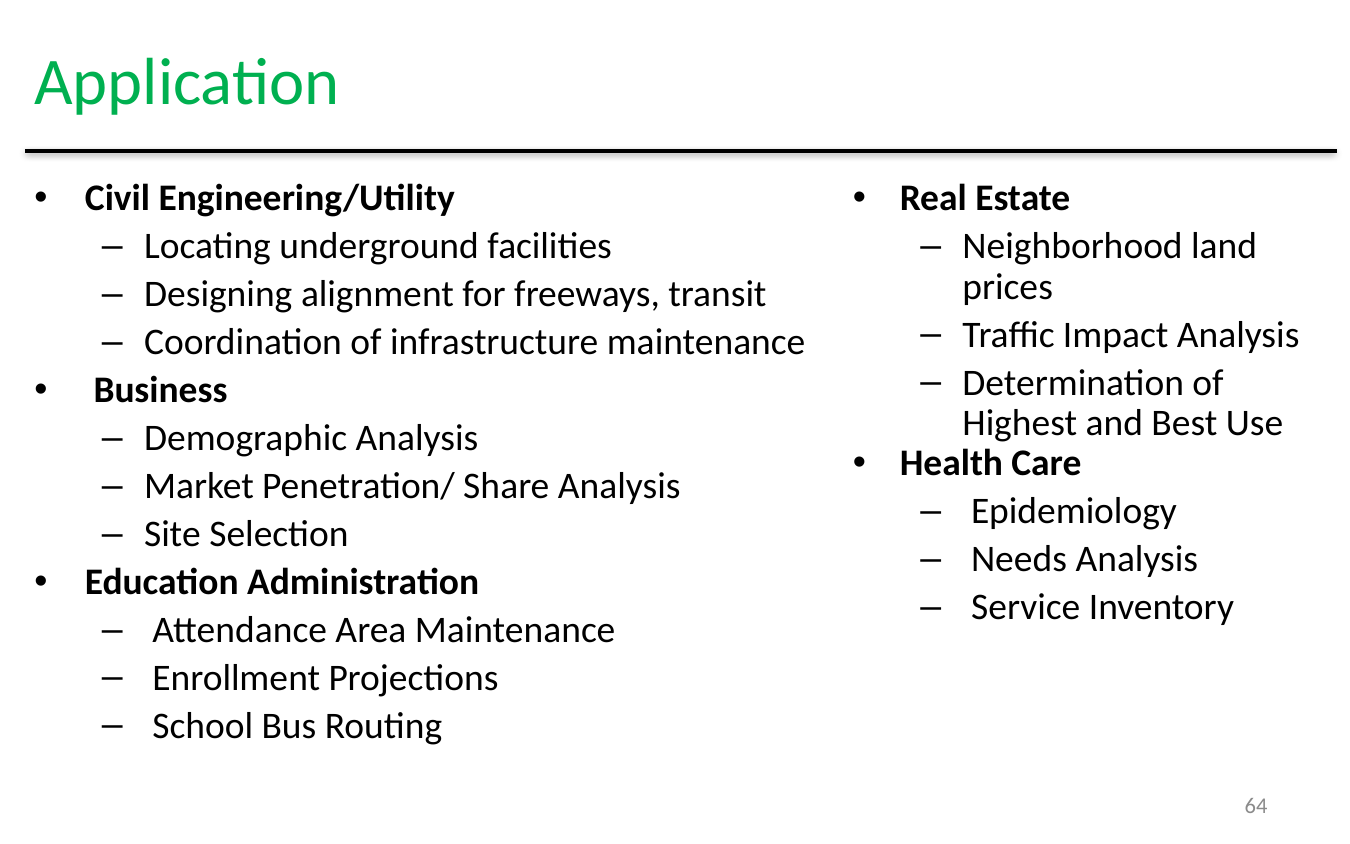

Application
Civil Engineering/Utility
Locating underground facilities
Designing alignment for freeways, transit
Coordination of infrastructure maintenance
 Business
Demographic Analysis
Market Penetration/ Share Analysis
Site Selection
Education Administration
 Attendance Area Maintenance
 Enrollment Projections
 School Bus Routing
Real Estate
Neighborhood land prices
Traffic Impact Analysis
Determination of Highest and Best Use
Health Care
 Epidemiology
 Needs Analysis
 Service Inventory

64